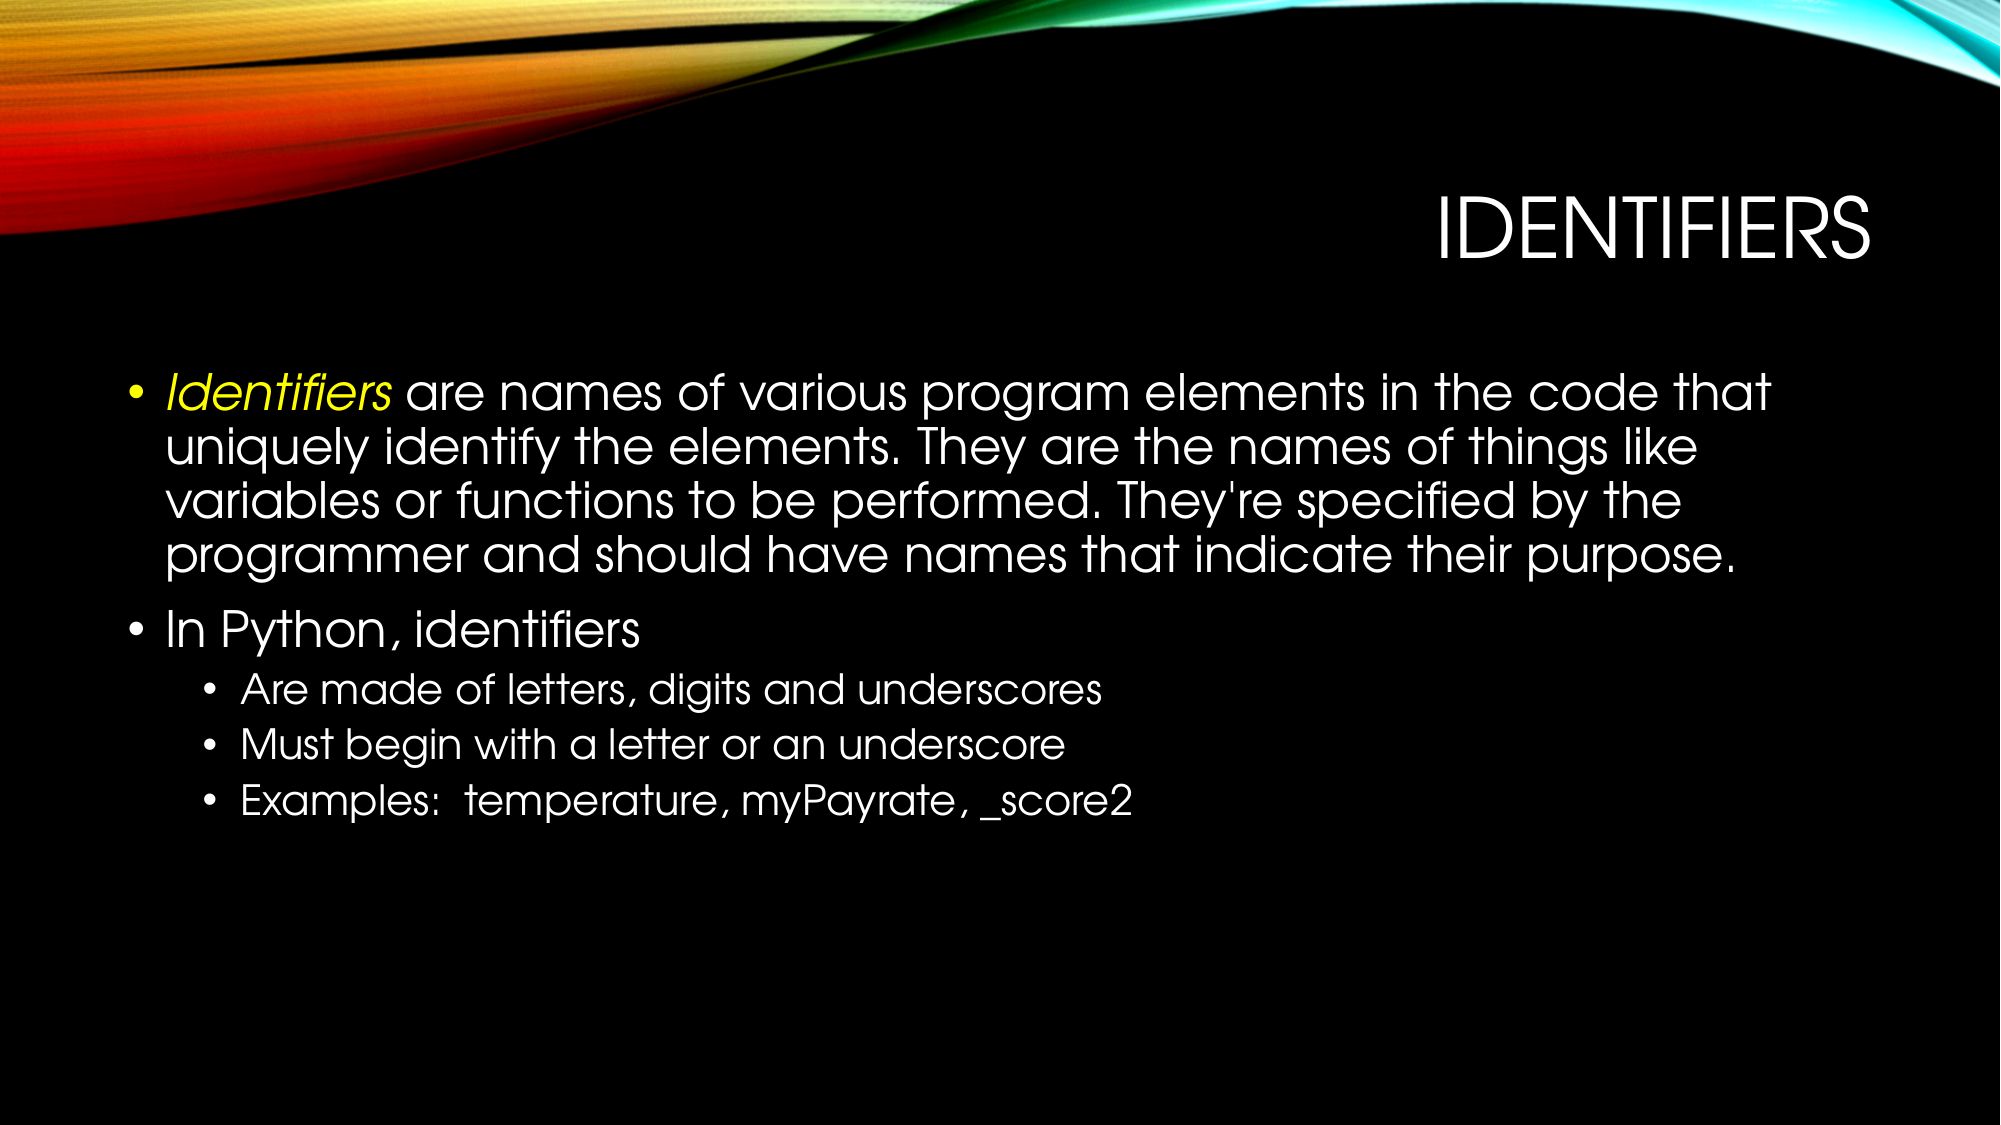

# Identifiers
Identifiers are names of various program elements in the code that uniquely identify the elements. They are the names of things like variables or functions to be performed. They're specified by the programmer and should have names that indicate their purpose.
In Python, identifiers
Are made of letters, digits and underscores
Must begin with a letter or an underscore
Examples:  temperature, myPayrate, _score2